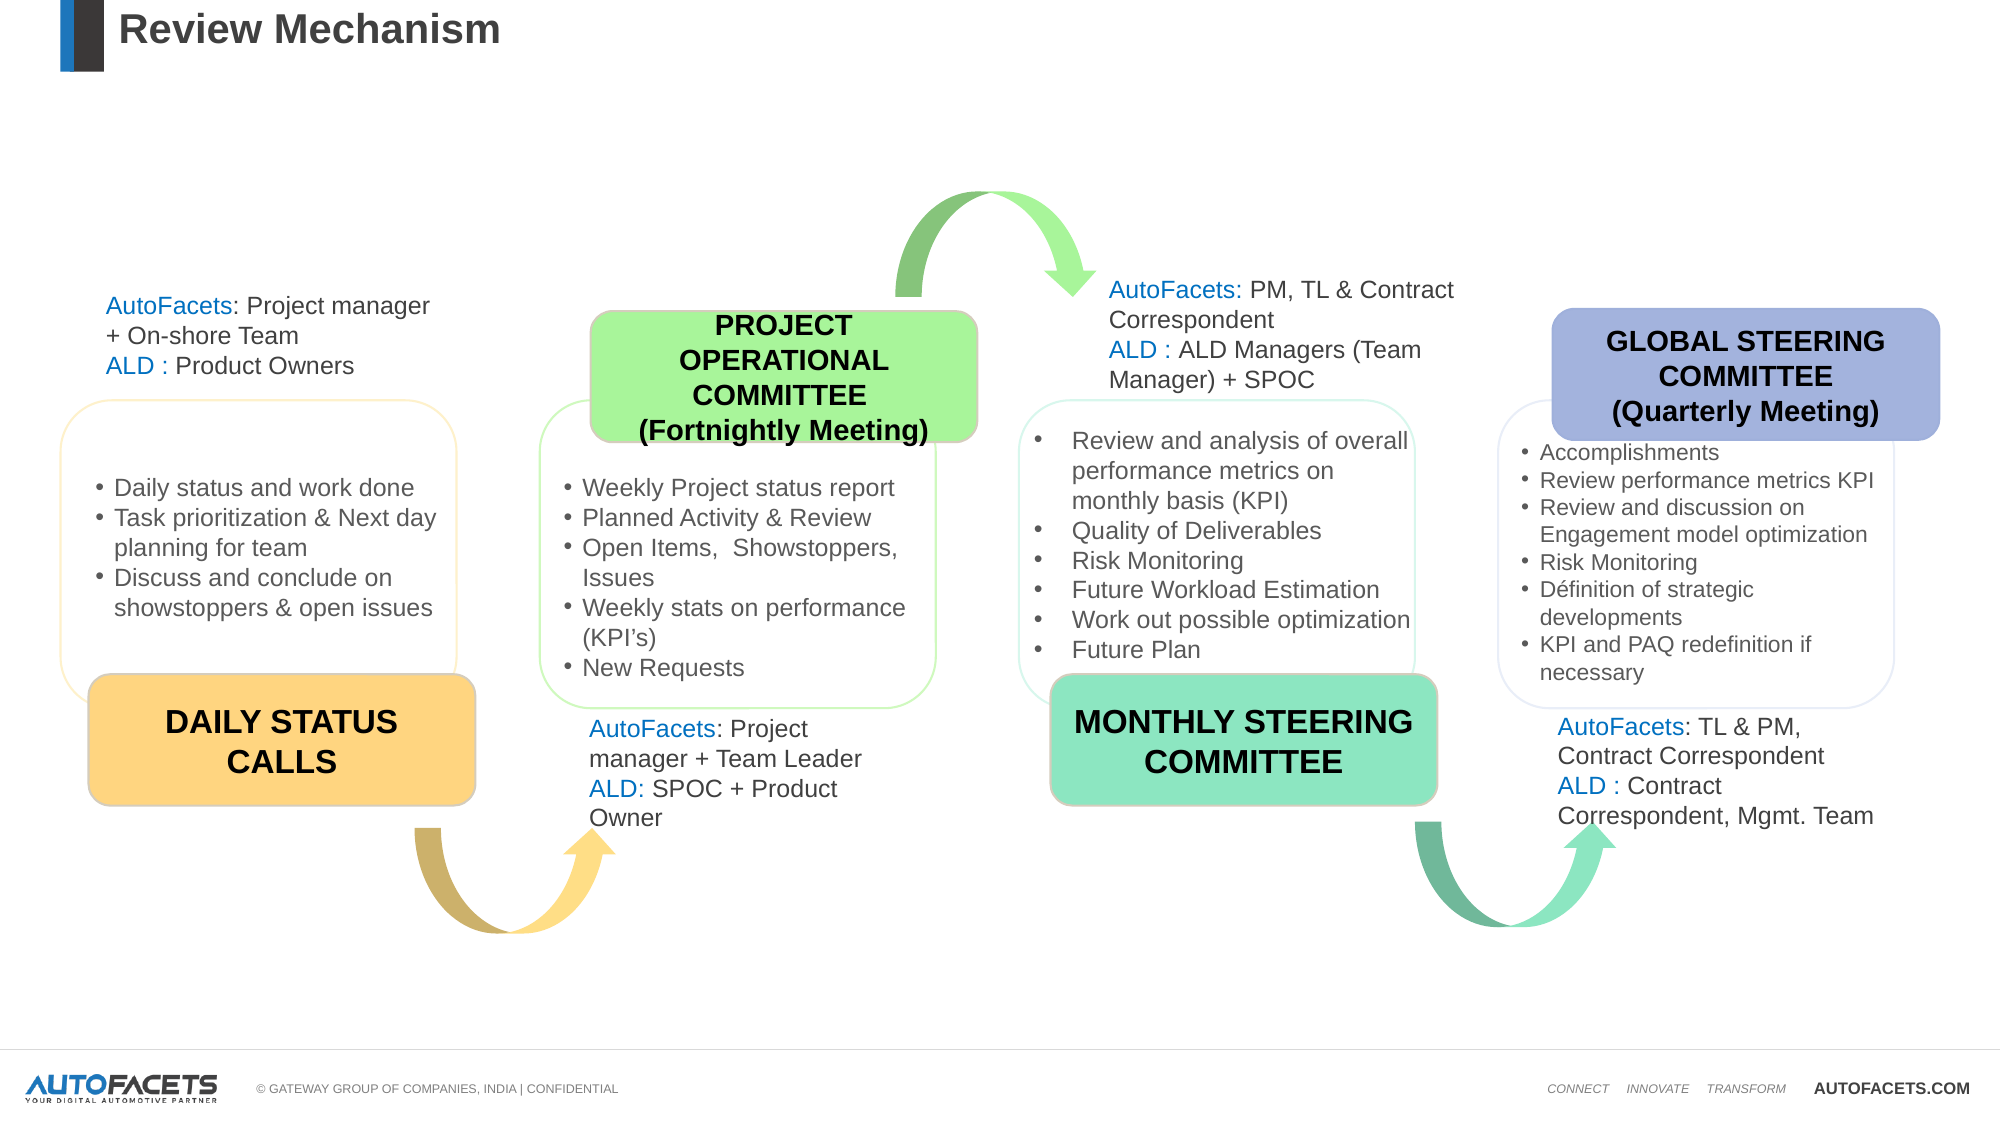

Review Mechanism

AutoFacets: Project manager + On-shore Team
ALD : Product Owners
AutoFacets: PM, TL & Contract Correspondent
ALD : ALD Managers (Team Manager) + SPOC

GLOBAL STEERING COMMITTEE
(Quarterly Meeting)
PROJECT OPERATIONAL COMMITTEE
(Fortnightly Meeting)

Review and analysis of overall performance metrics on monthly basis (KPI)
Quality of Deliverables
Risk Monitoring
Future Workload Estimation
Work out possible optimization
Future Plan
Accomplishments
Review performance metrics KPI
Review and discussion on Engagement model optimization
Risk Monitoring
Définition of strategic developments
KPI and PAQ redefinition if necessary
Daily status and work done
Task prioritization & Next day planning for team
Discuss and conclude on showstoppers & open issues
Weekly Project status report
Planned Activity & Review
Open Items,  Showstoppers, Issues
Weekly stats on performance (KPI’s)
New Requests

MONTHLY STEERING COMMITTEE
DAILY STATUS CALLS
AutoFacets: TL & PM, Contract Correspondent
ALD : Contract Correspondent, Mgmt. Team
AutoFacets: Project manager + Team Leader
ALD: SPOC + Product Owner